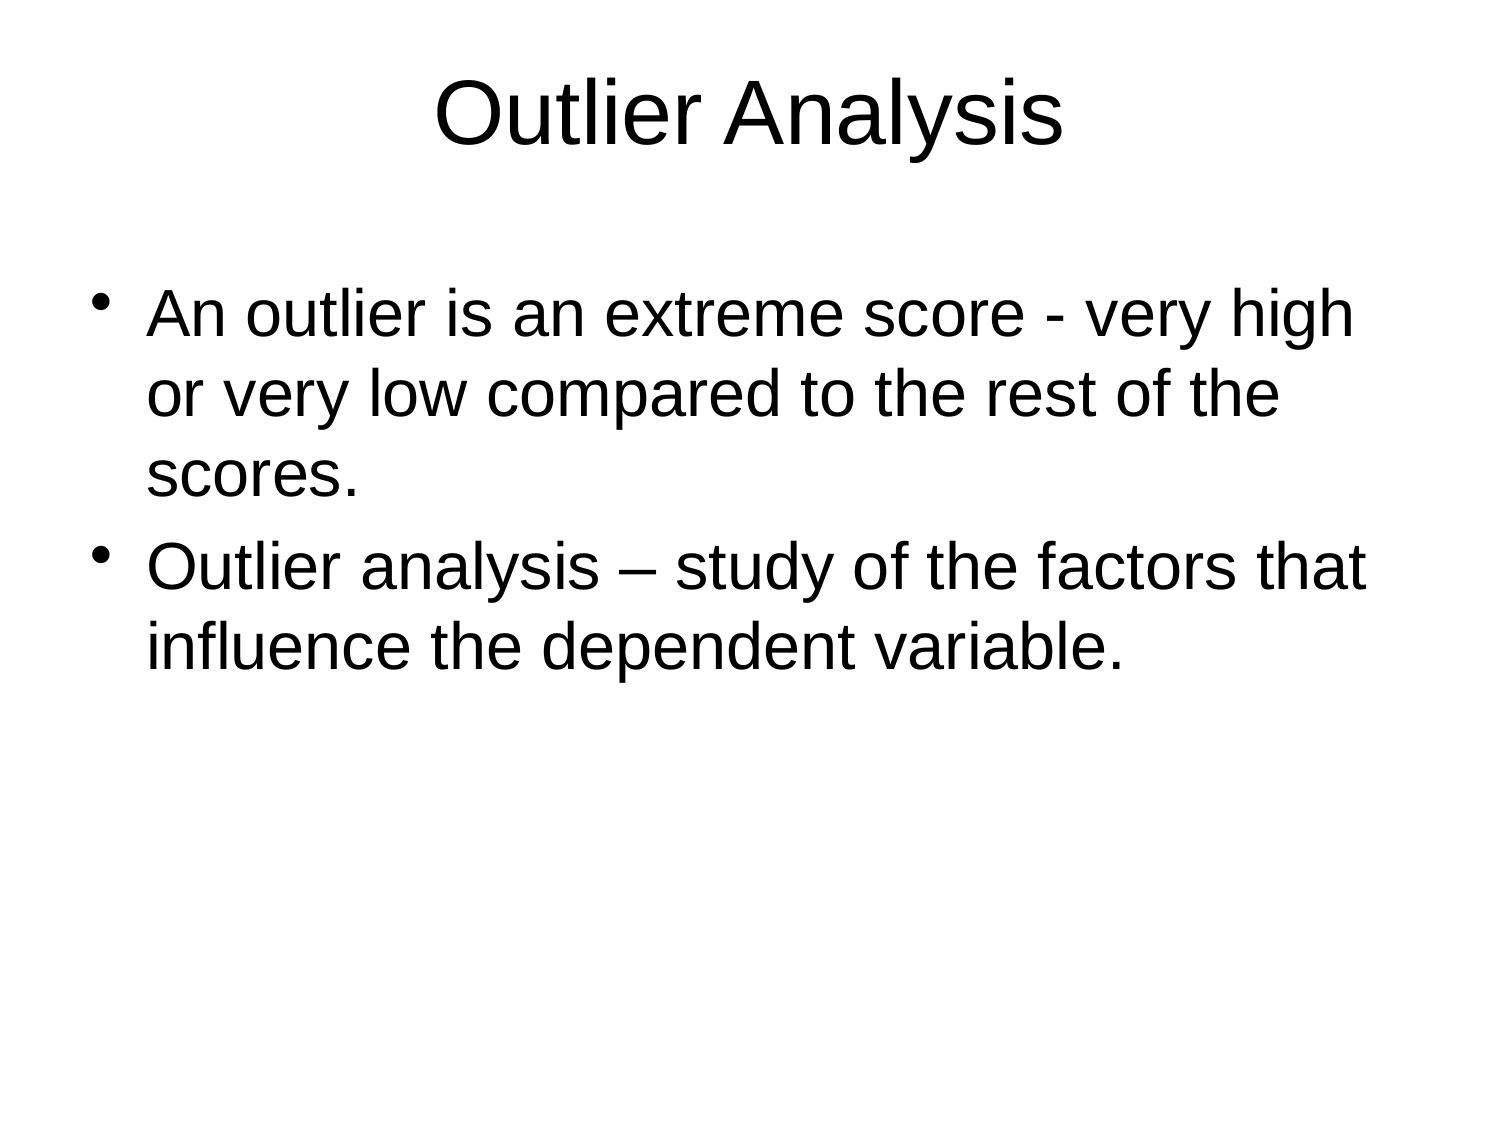

# Outlier Analysis
An outlier is an extreme score - very high or very low compared to the rest of the scores.
Outlier analysis – study of the factors that influence the dependent variable.